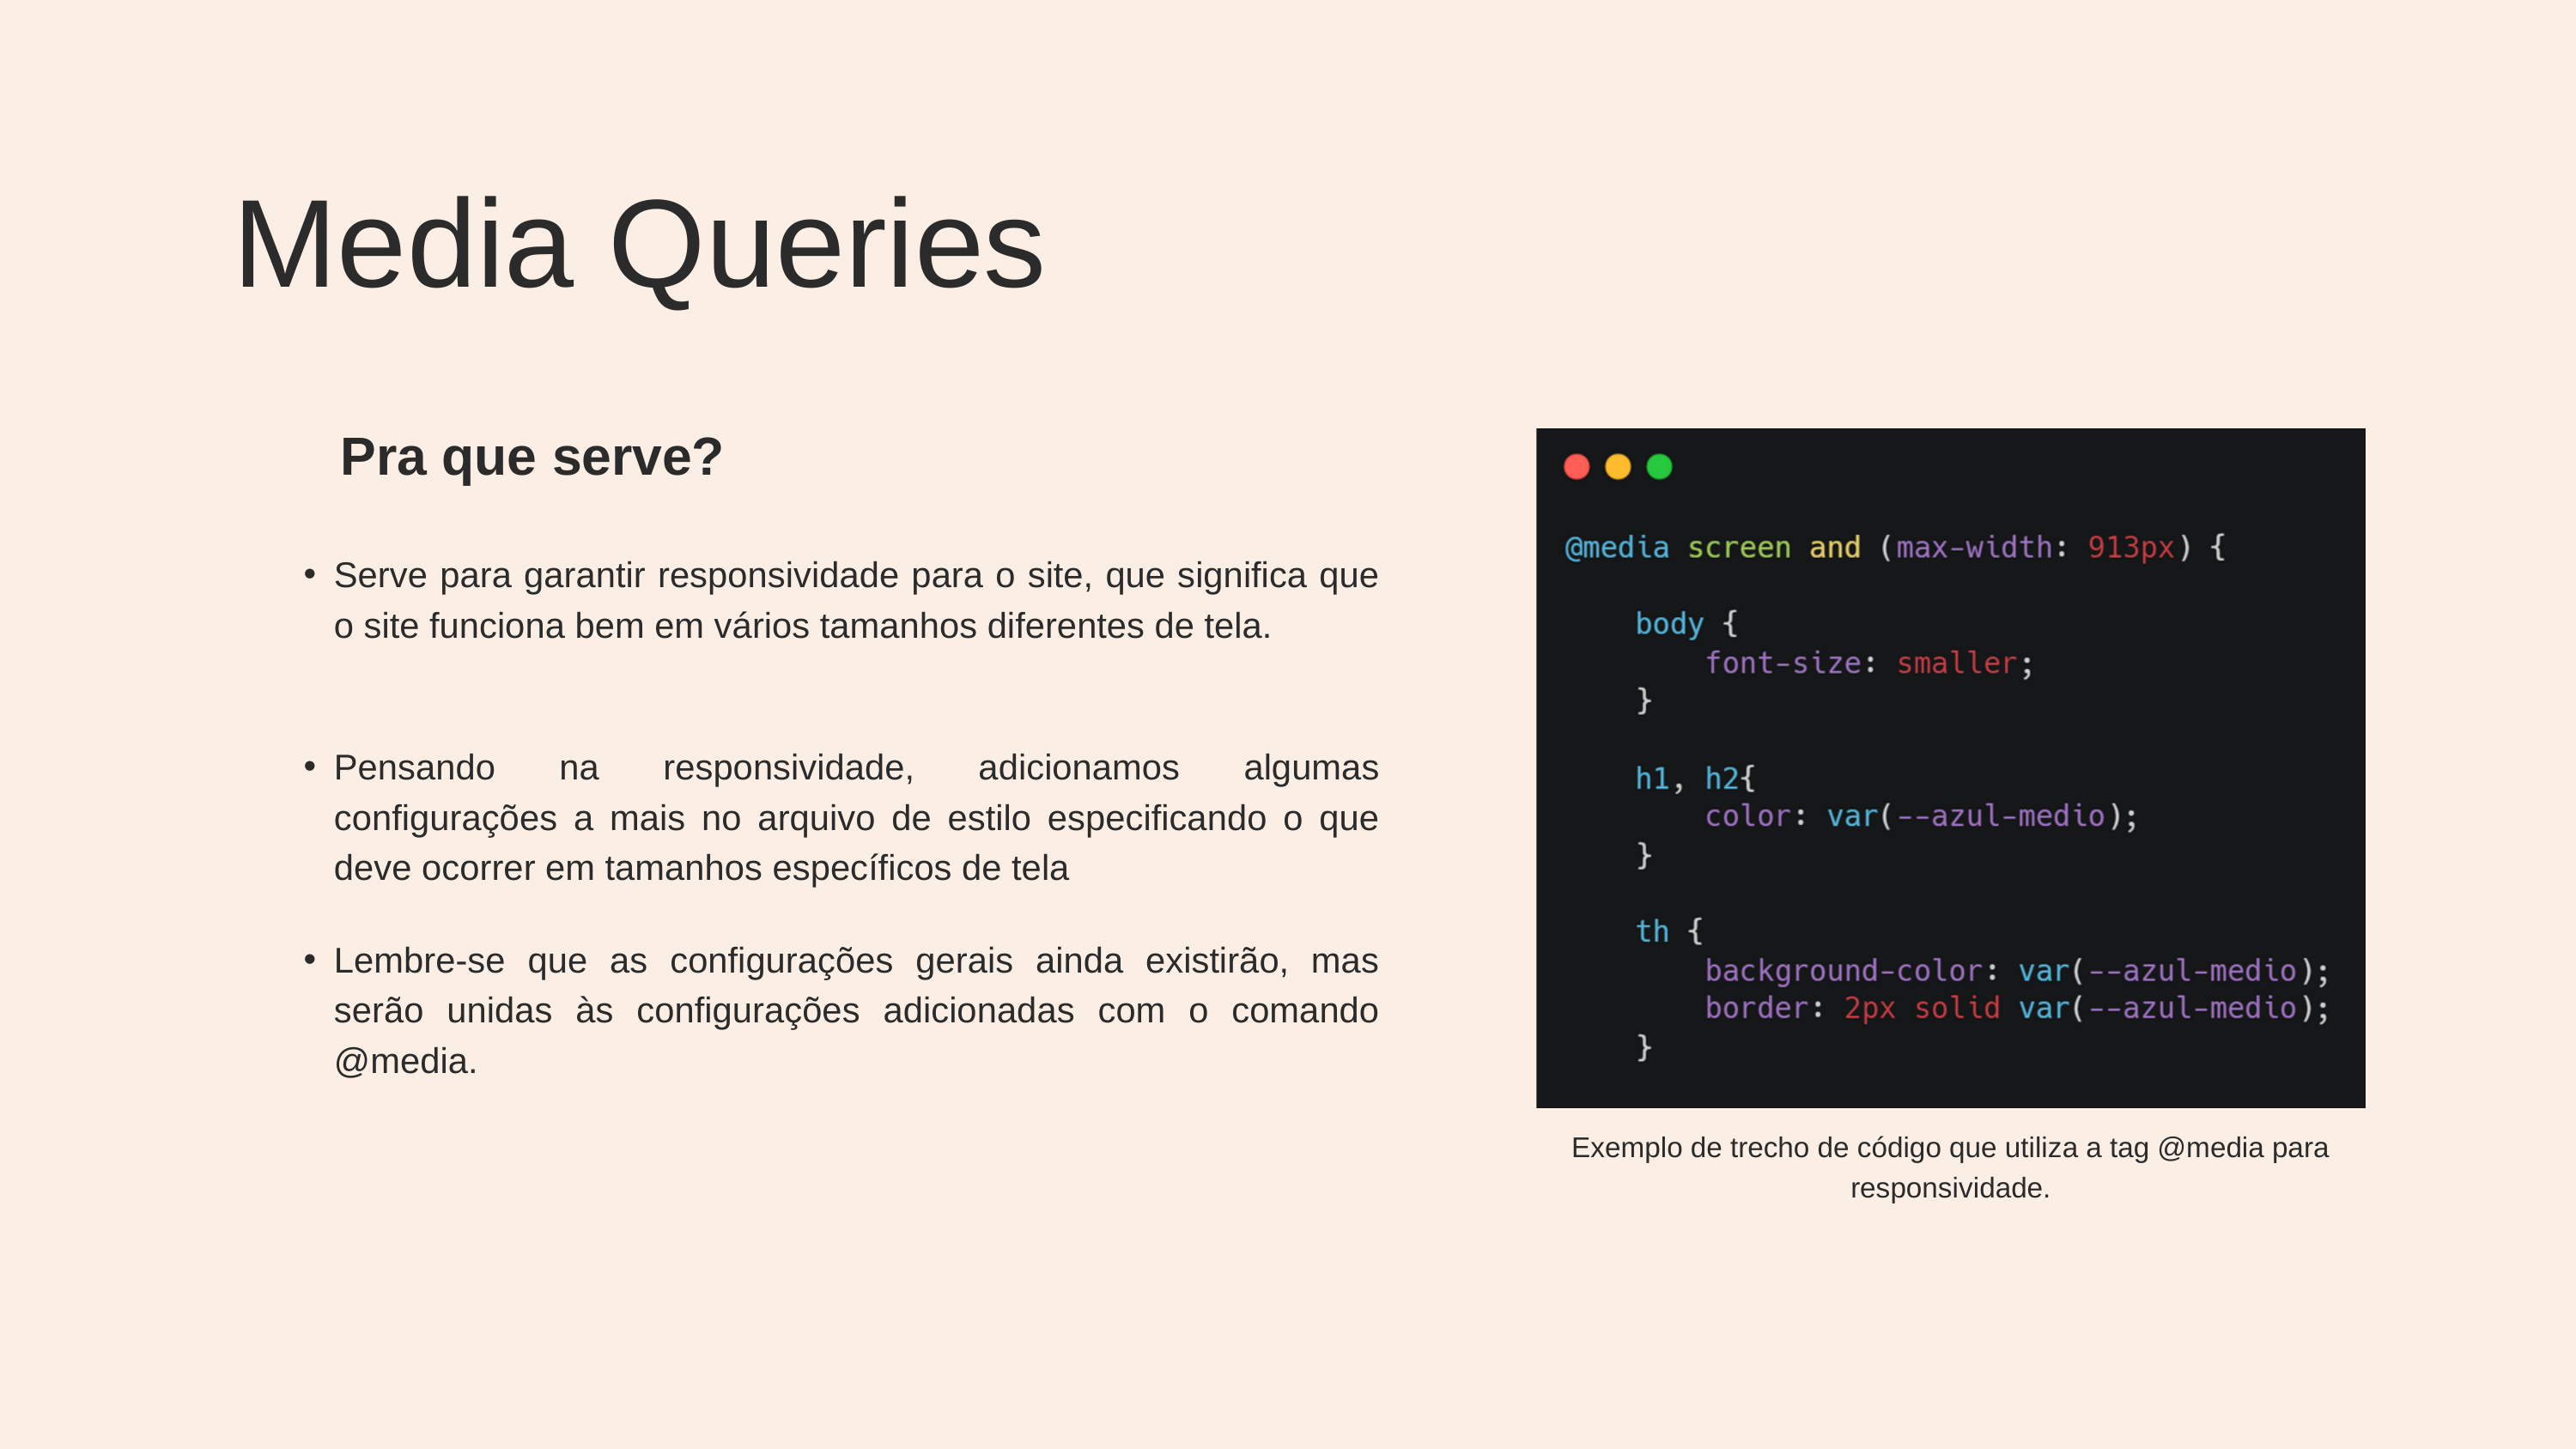

Media Queries

Pra que serve?

Serve para garantir responsividade para o site, que significa que o site funciona bem em vários tamanhos diferentes de tela.
Pensando na responsividade, adicionamos algumas configurações a mais no arquivo de estilo especificando o que deve ocorrer em tamanhos específicos de tela
Lembre-se que as configurações gerais ainda existirão, mas serão unidas às configurações adicionadas com o comando @media.
Exemplo de trecho de código que utiliza a tag @media para responsividade.